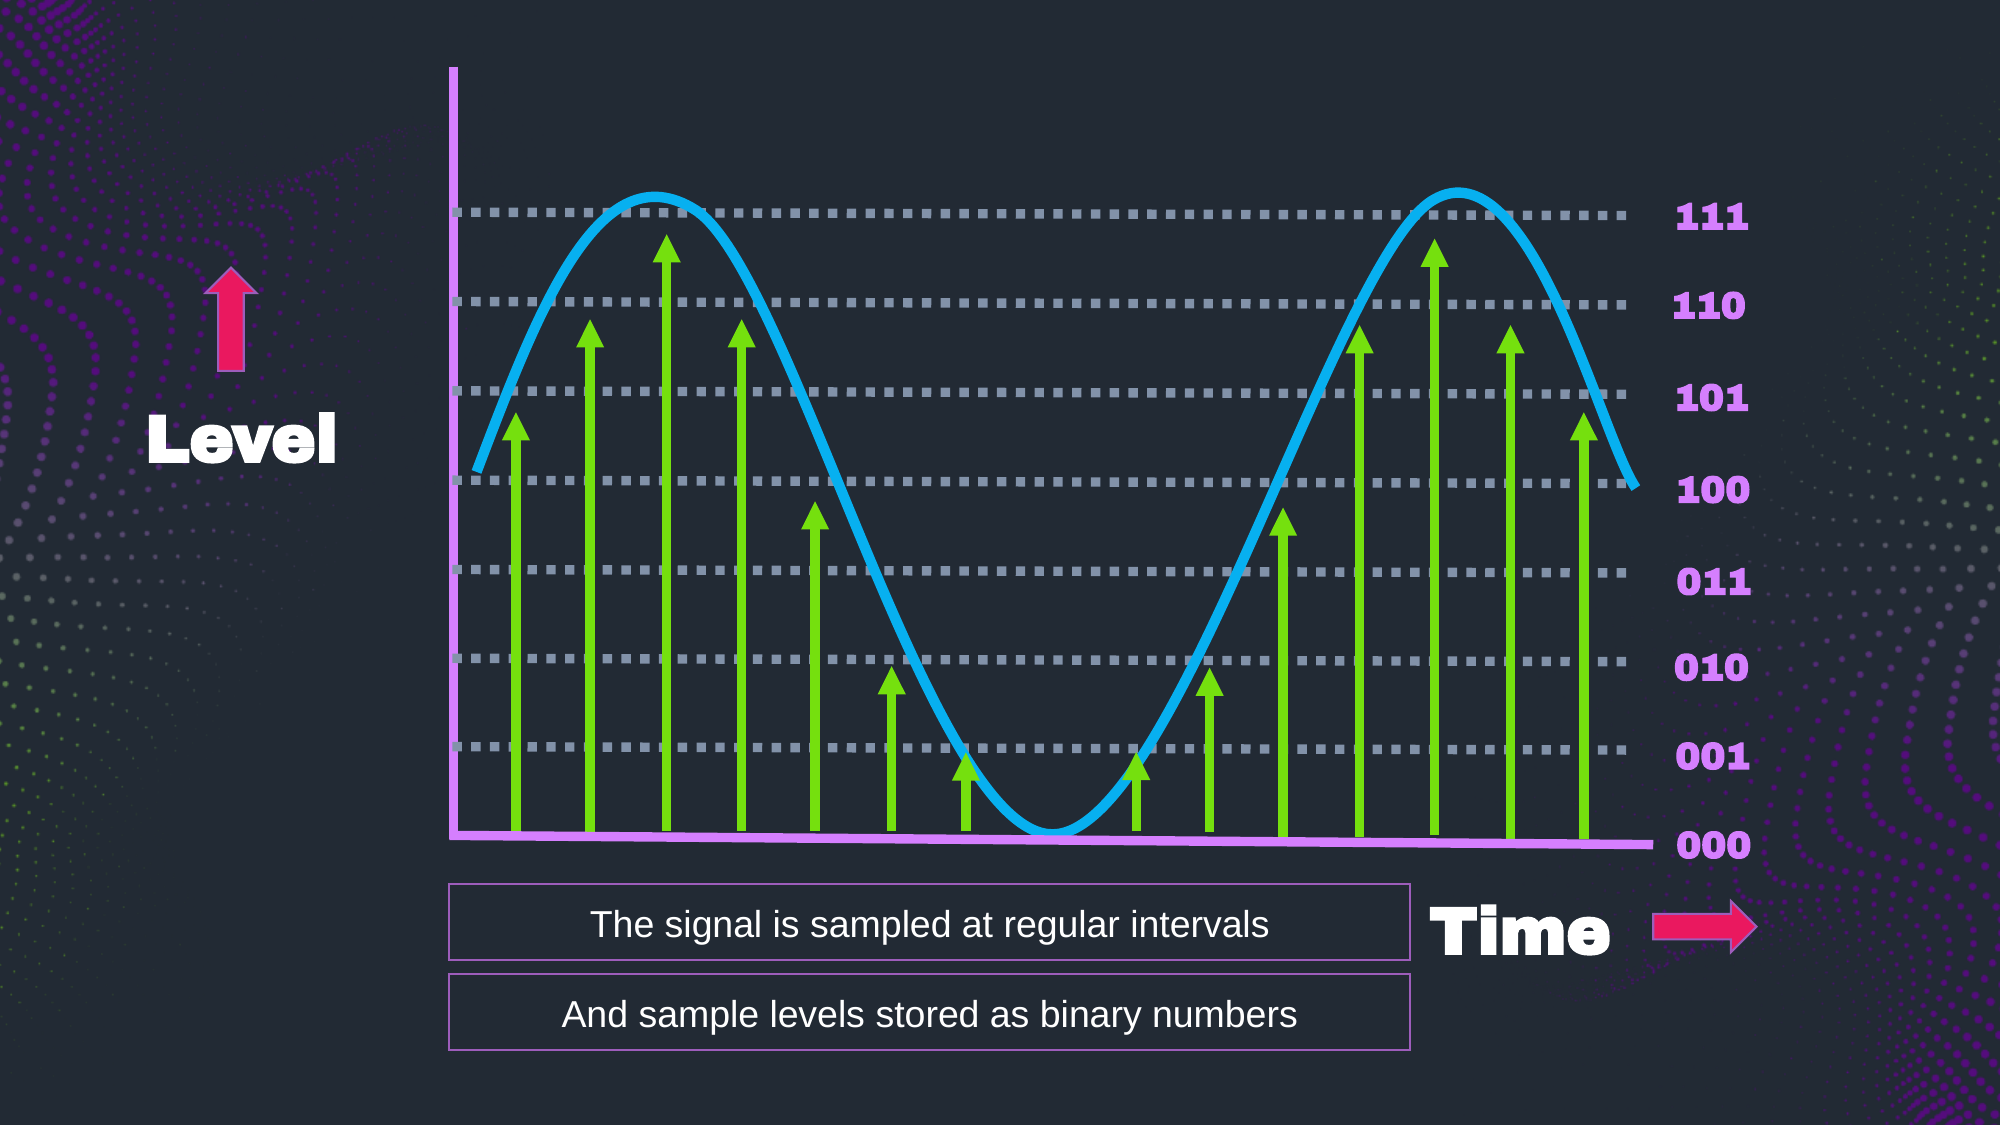

111
110
101
100
011
010
001
000

Level

Time
The signal is sampled at regular intervals
And sample levels stored as binary numbers